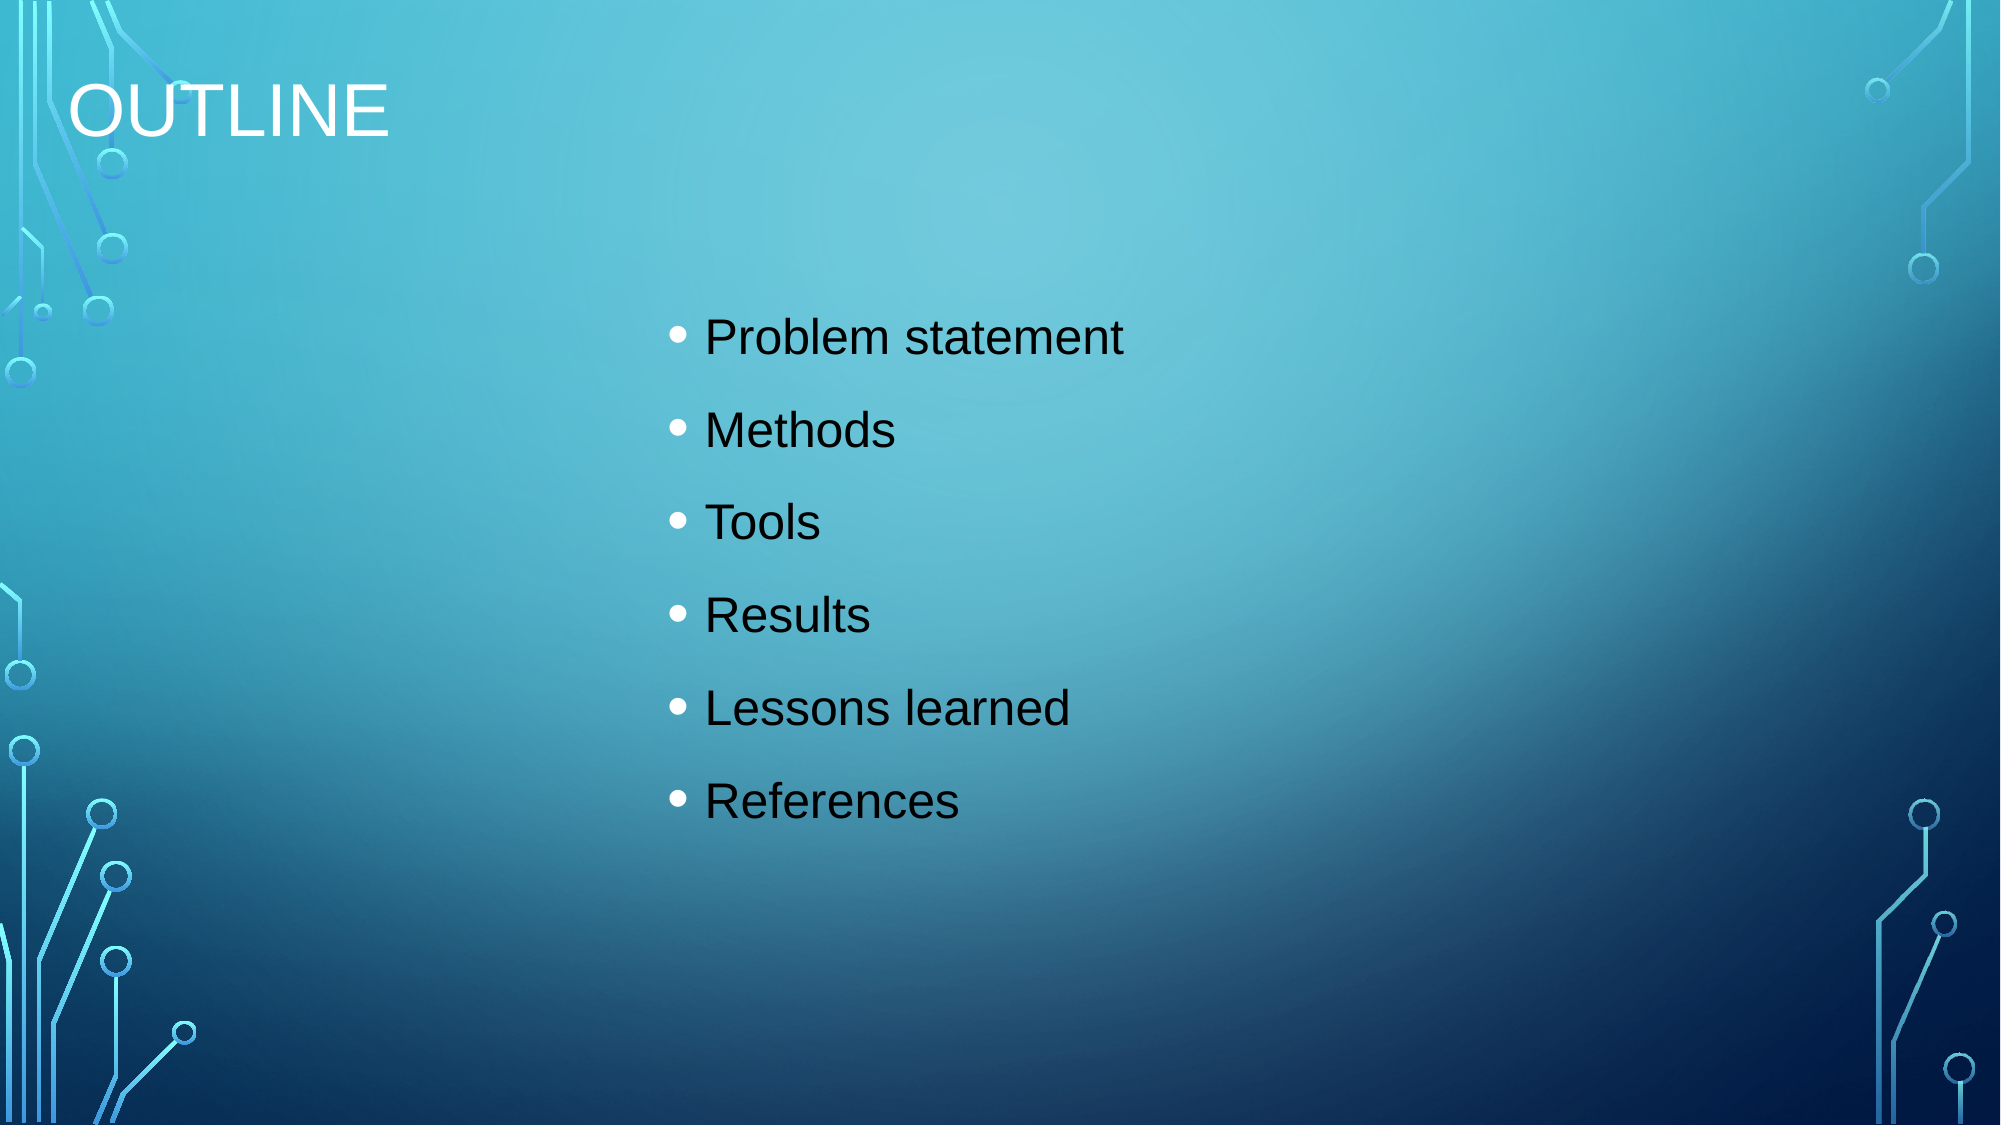

Outline
Problem statement
Methods
Tools
Results
Lessons learned
References